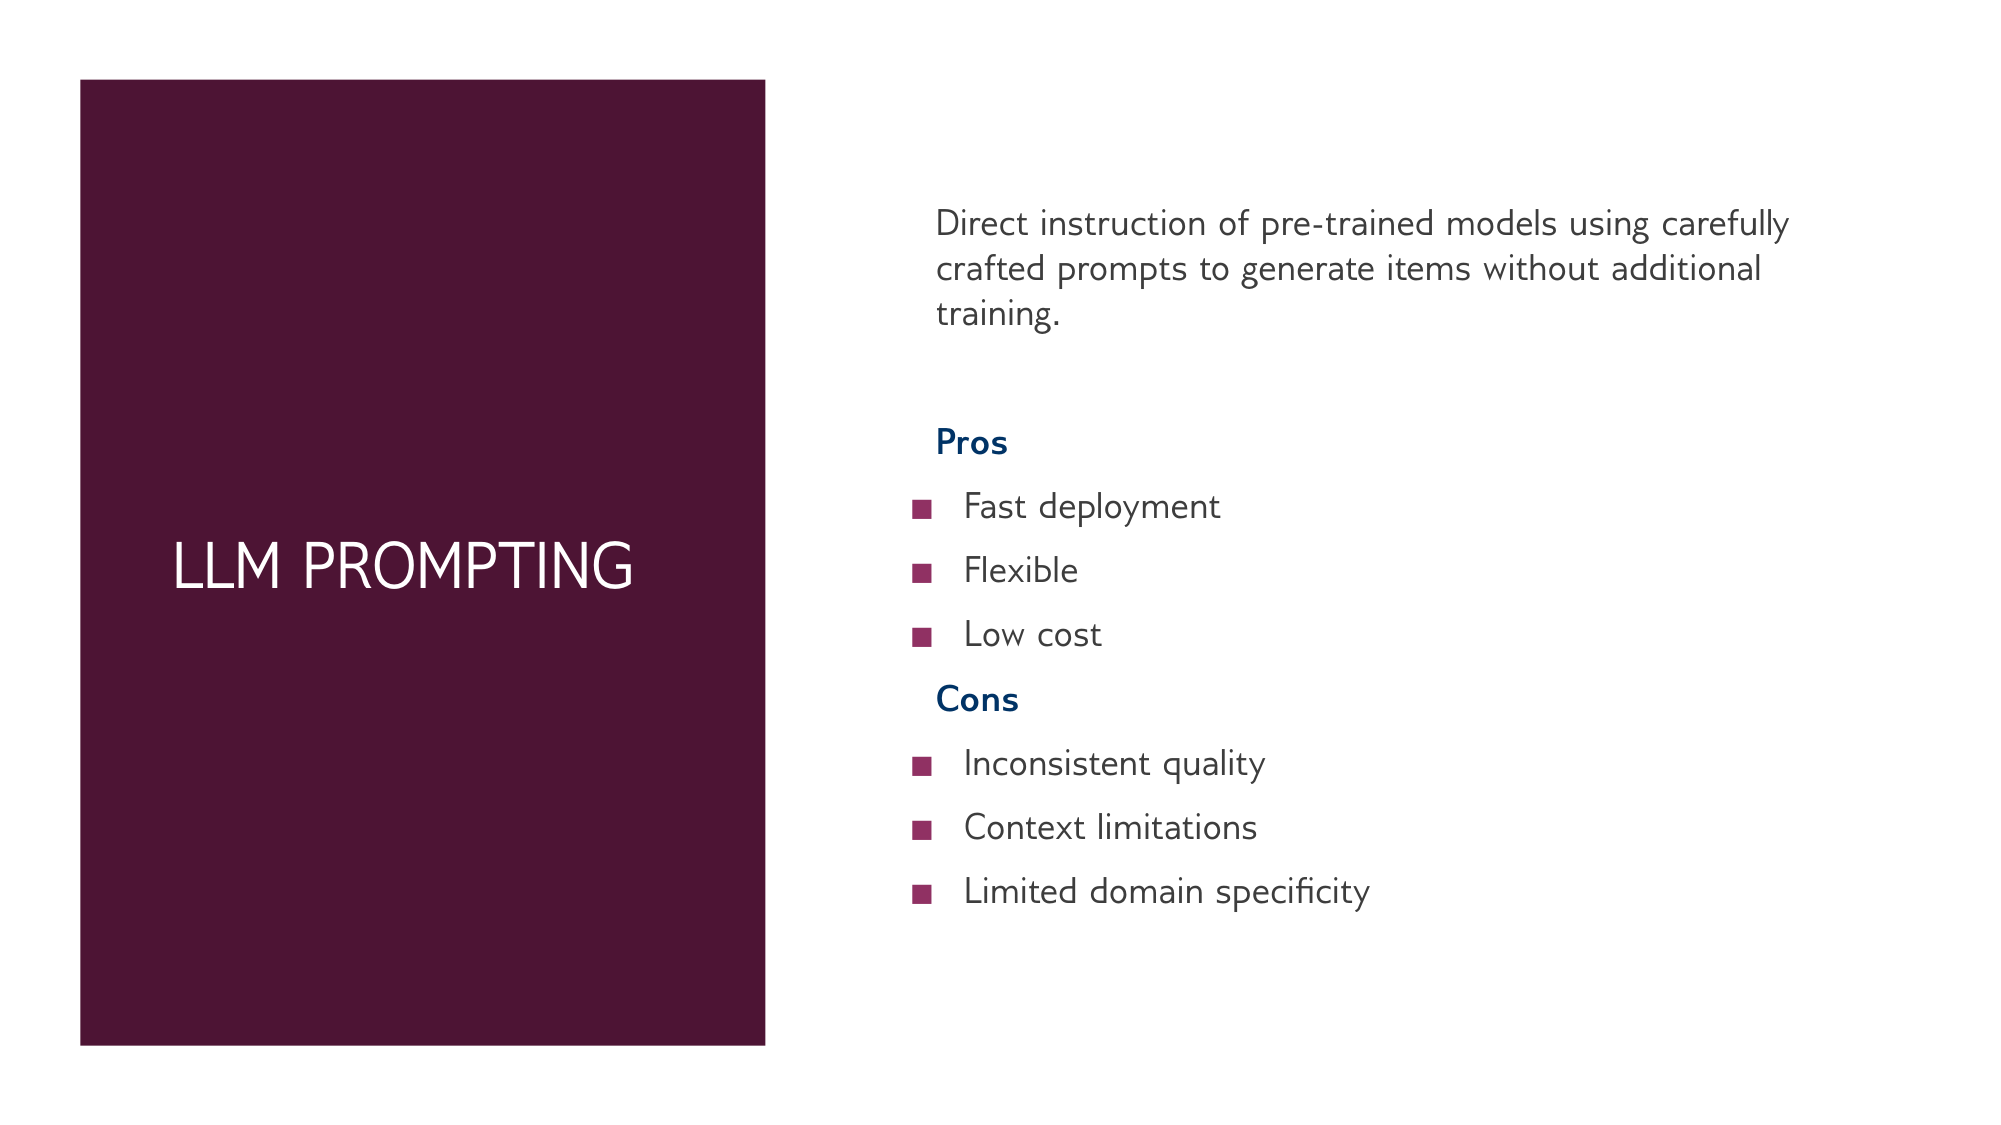

# LLM PROMPTING
Direct instruction of pre-trained models using carefully crafted prompts to generate items without additional training.

Pros
Fast deployment
Flexible
Low cost
Cons
Inconsistent quality
Context limitations
Limited domain specificity